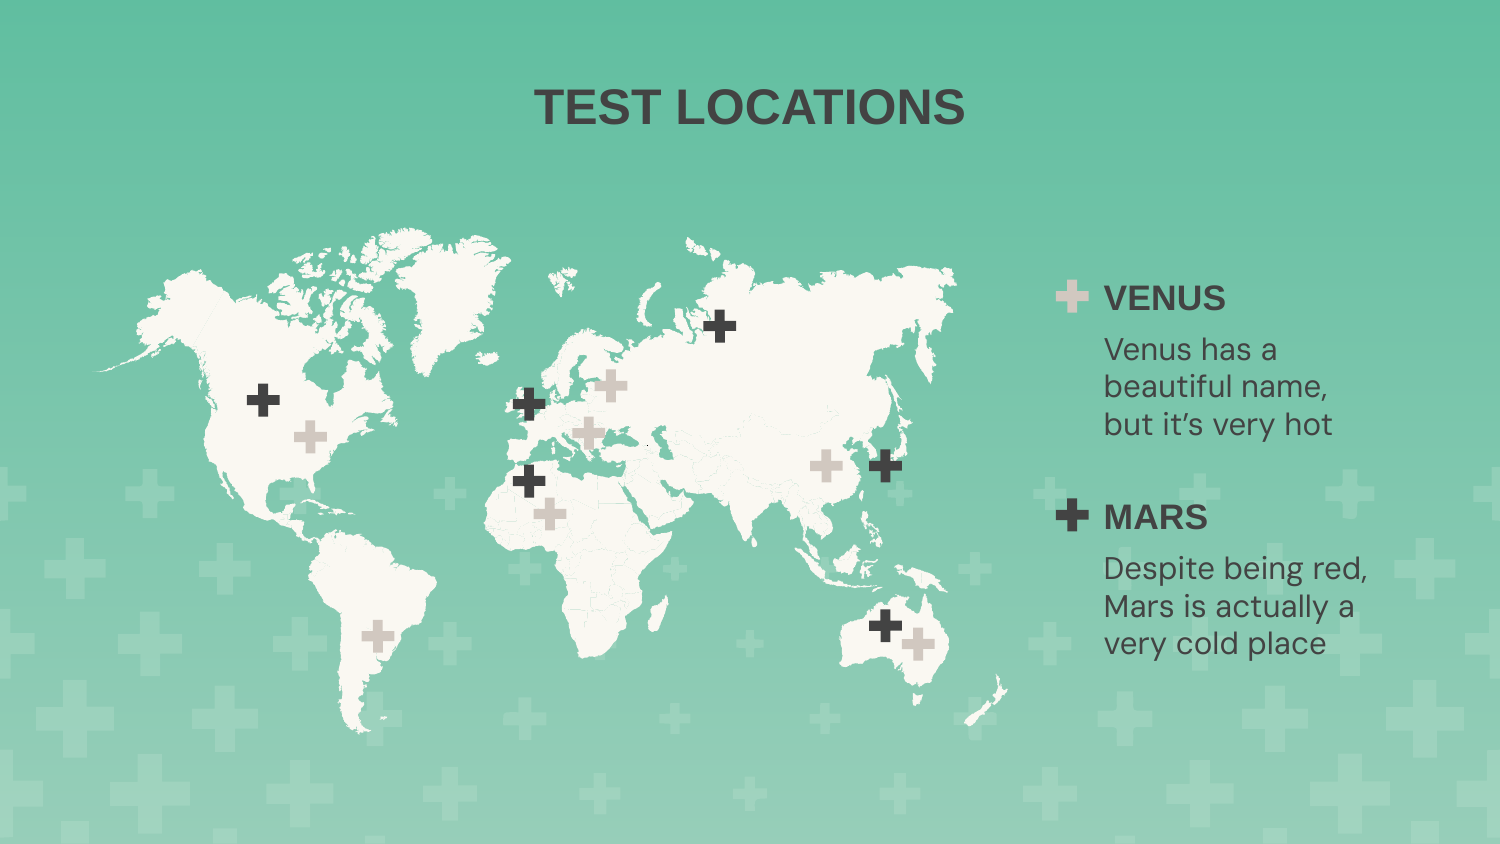

# TEST LOCATIONS

VENUS

Venus has a beautiful name, but it’s very hot

MARS

Despite being red, Mars is actually a very cold place